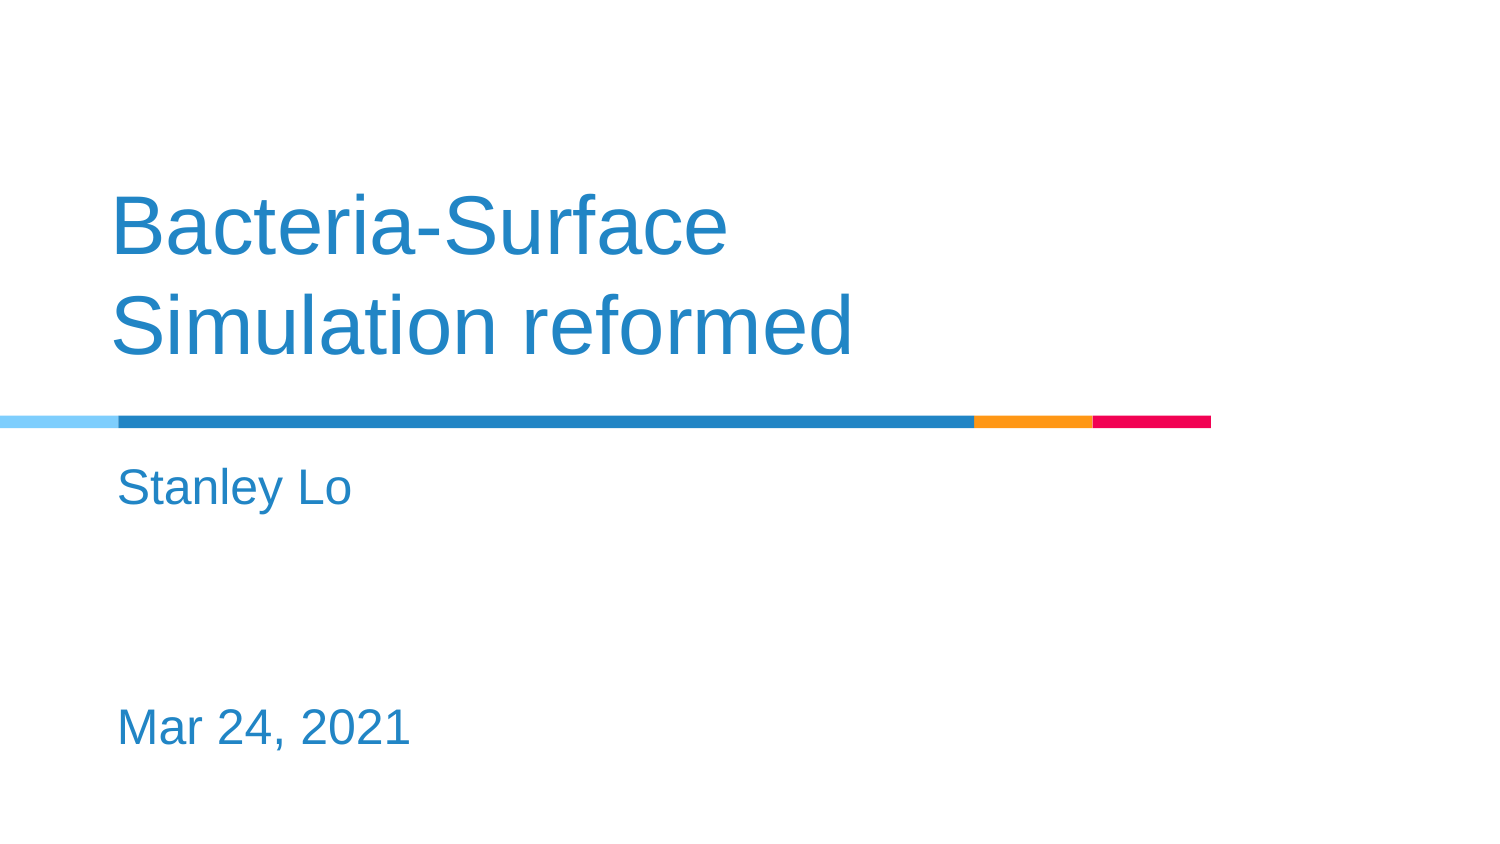

# Bacteria-Surface Simulation reformed
Stanley Lo

Mar 24, 2021